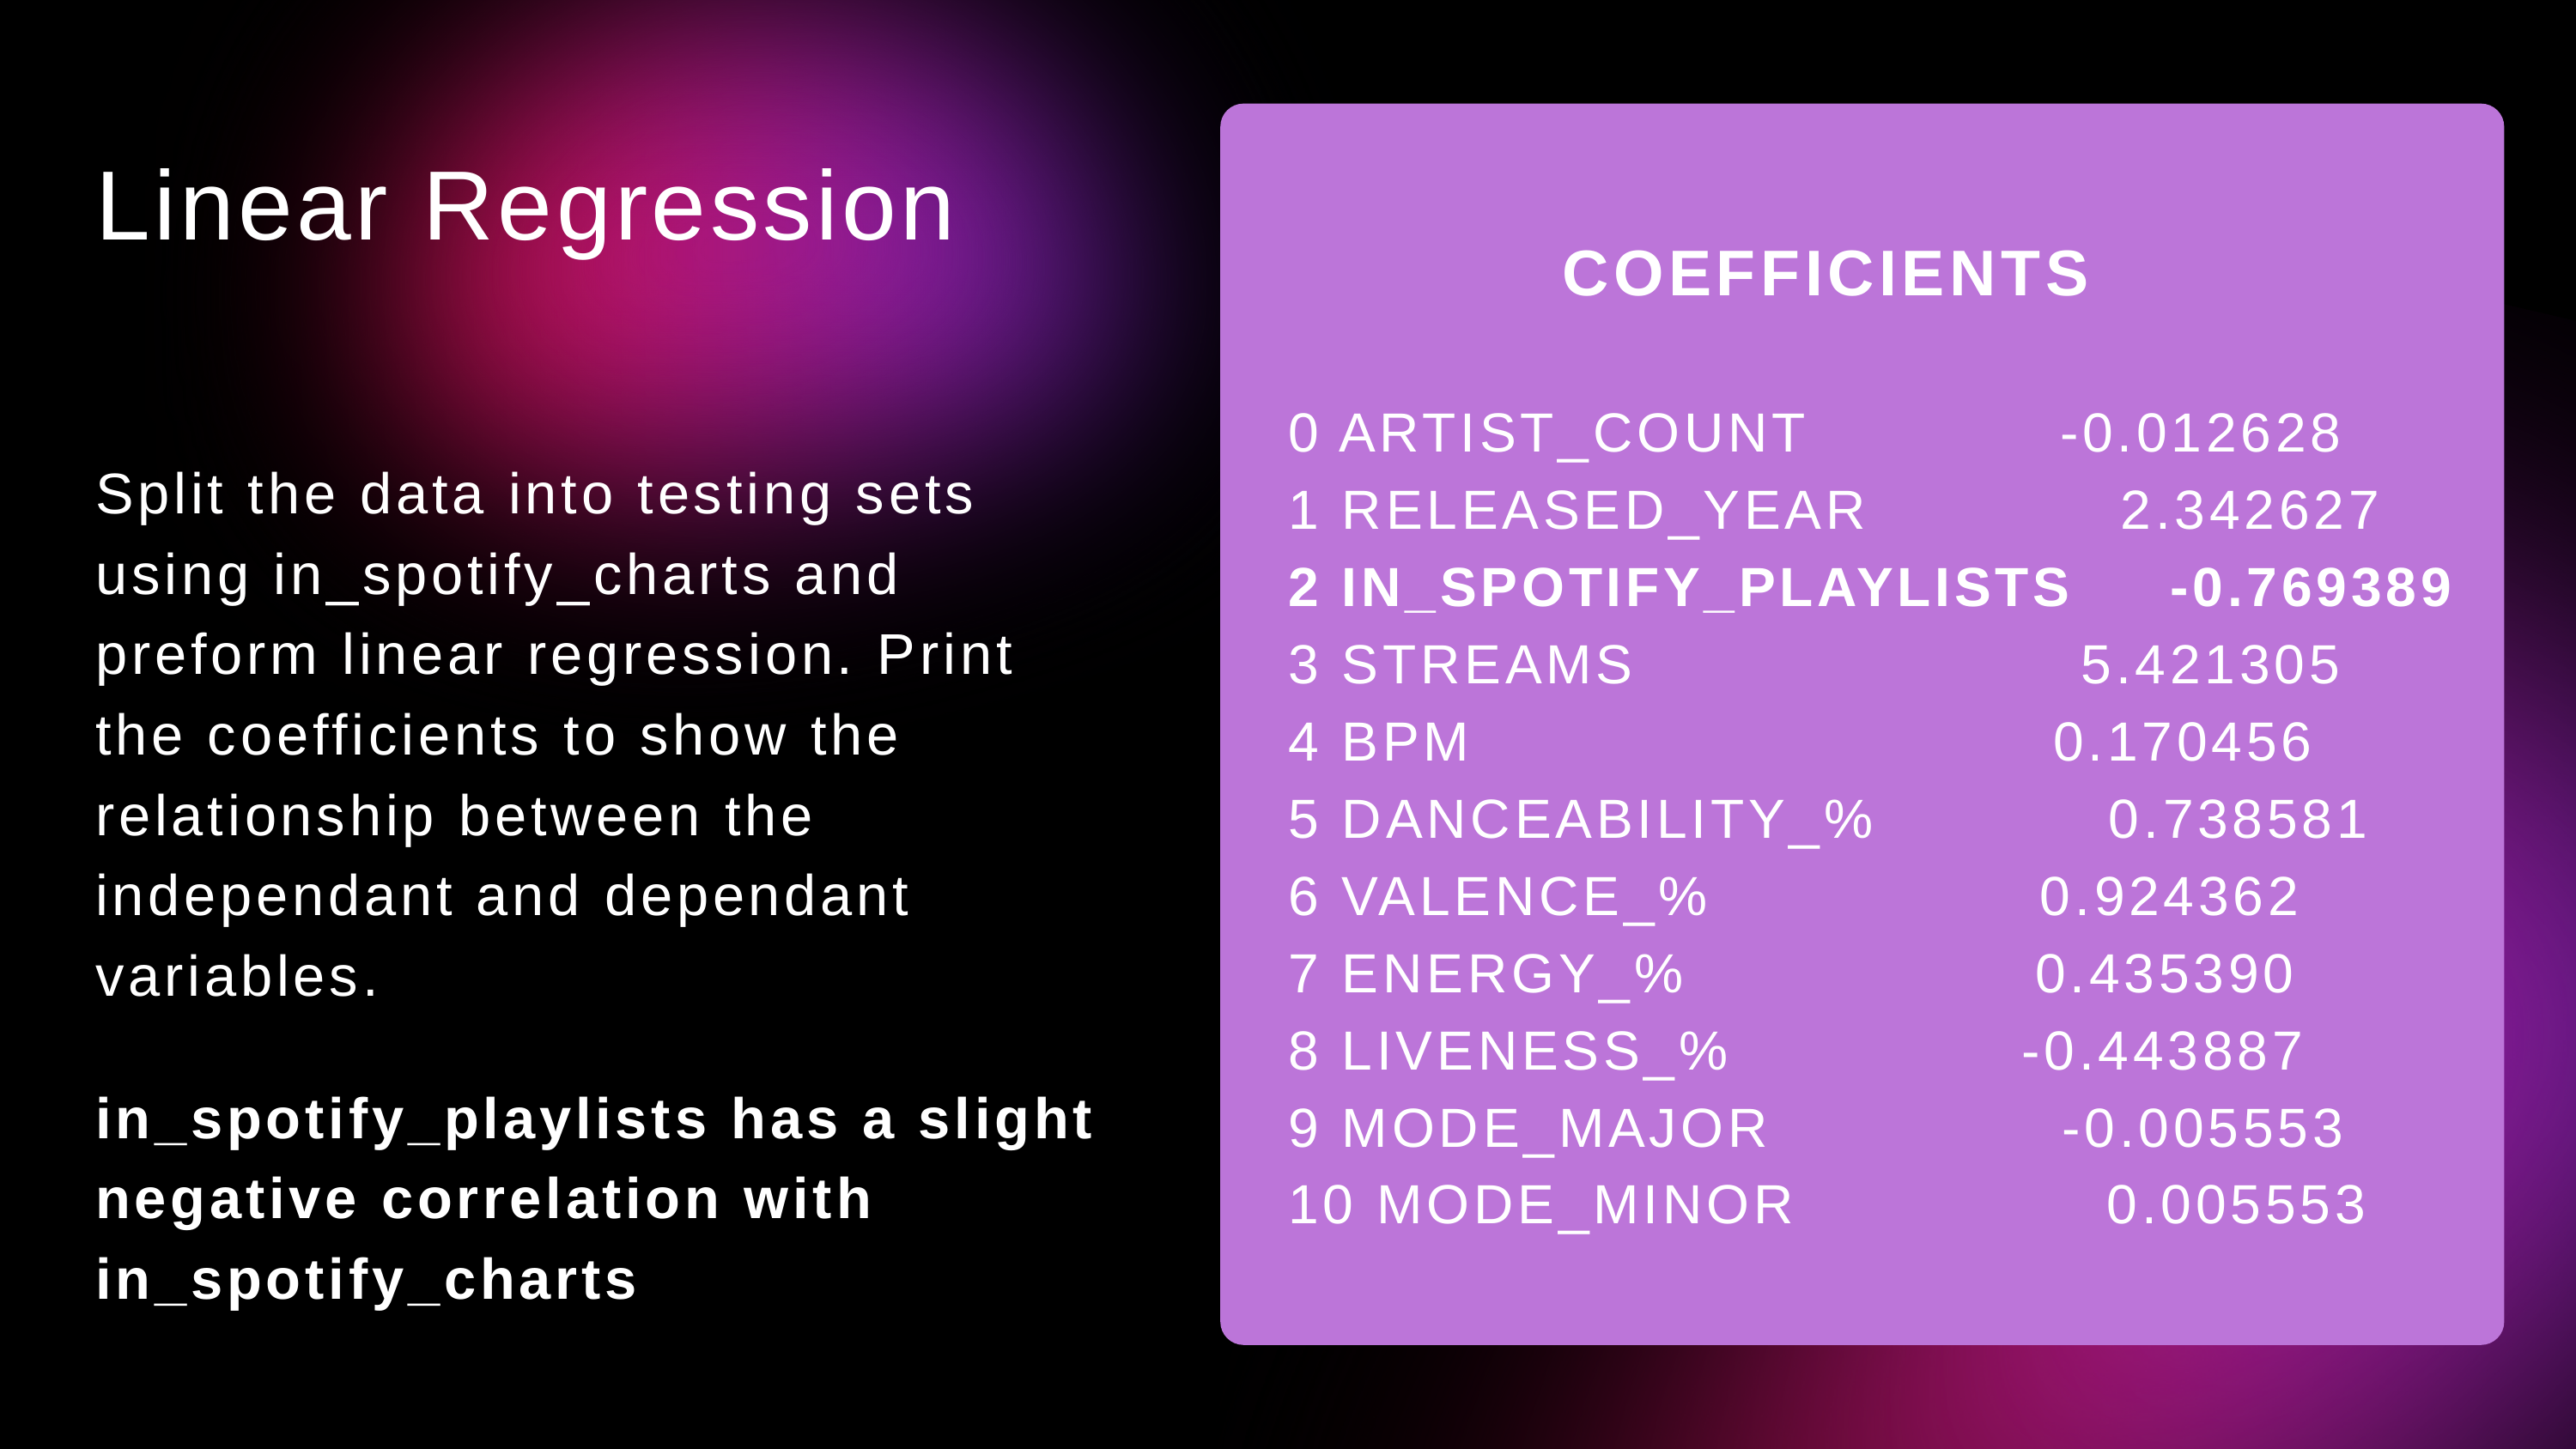

Linear Regression
            COEFFICIENTS

0 ARTIST_COUNT             -0.012628
1 RELEASED_YEAR             2.342627
2 IN_SPOTIFY_PLAYLISTS     -0.769389
3 STREAMS                       5.421305
4 BPM                              0.170456
5 DANCEABILITY_%            0.738581
6 VALENCE_%                 0.924362
7 ENERGY_%                  0.435390
8 LIVENESS_%               -0.443887
9 MODE_MAJOR               -0.005553
10 MODE_MINOR                0.005553

Split the data into testing sets using in_spotify_charts and preform linear regression. Print the coefficients to show the relationship between the independant and dependant variables.
in_spotify_playlists has a slight negative correlation with in_spotify_charts